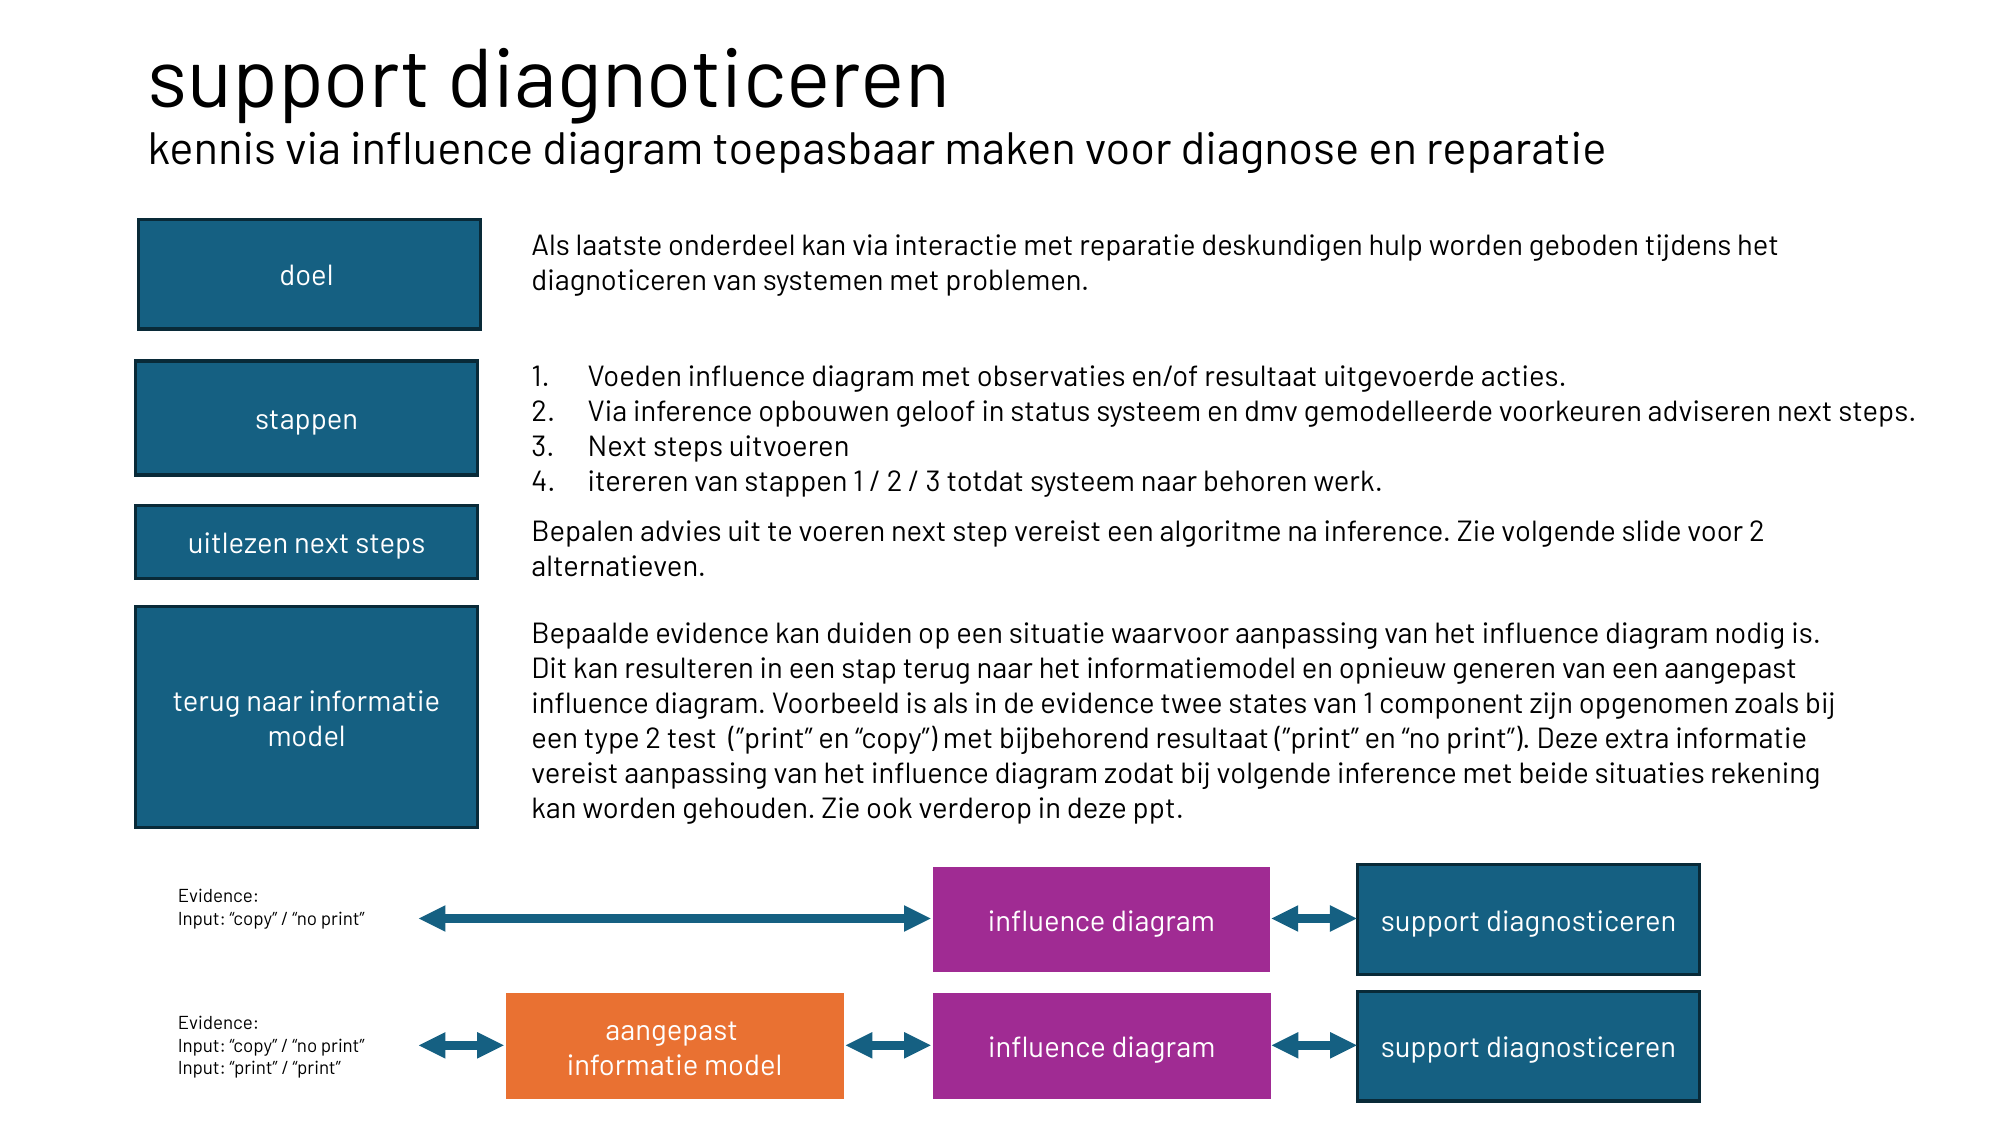

support diagnoticeren
kennis via influence diagram toepasbaar maken voor diagnose en reparatie
doel
Als laatste onderdeel kan via interactie met reparatie deskundigen hulp worden geboden tijdens het diagnoticeren van systemen met problemen.
Voeden influence diagram met observaties en/of resultaat uitgevoerde acties.
Via inference opbouwen geloof in status systeem en dmv gemodelleerde voorkeuren adviseren next steps.
Next steps uitvoeren
itereren van stappen 1 / 2 / 3 totdat systeem naar behoren werk.
stappen
uitlezen next steps
Bepalen advies uit te voeren next step vereist een algoritme na inference. Zie volgende slide voor 2 alternatieven.
terug naar informatie model
Bepaalde evidence kan duiden op een situatie waarvoor aanpassing van het influence diagram nodig is. Dit kan resulteren in een stap terug naar het informatiemodel en opnieuw generen van een aangepast influence diagram. Voorbeeld is als in de evidence twee states van 1 component zijn opgenomen zoals bij een type 2 test  (”print” en “copy”) met bijbehorend resultaat (”print” en “no print”). Deze extra informatie vereist aanpassing van het influence diagram zodat bij volgende inference met beide situaties rekening kan worden gehouden. Zie ook verderop in deze ppt.
influence diagram
support diagnosticeren
Evidence:
Input: “copy” / “no print”
aangepast
informatie model
influence diagram
support diagnosticeren
Evidence:
Input: “copy” / “no print”
Input: “print” / “print”